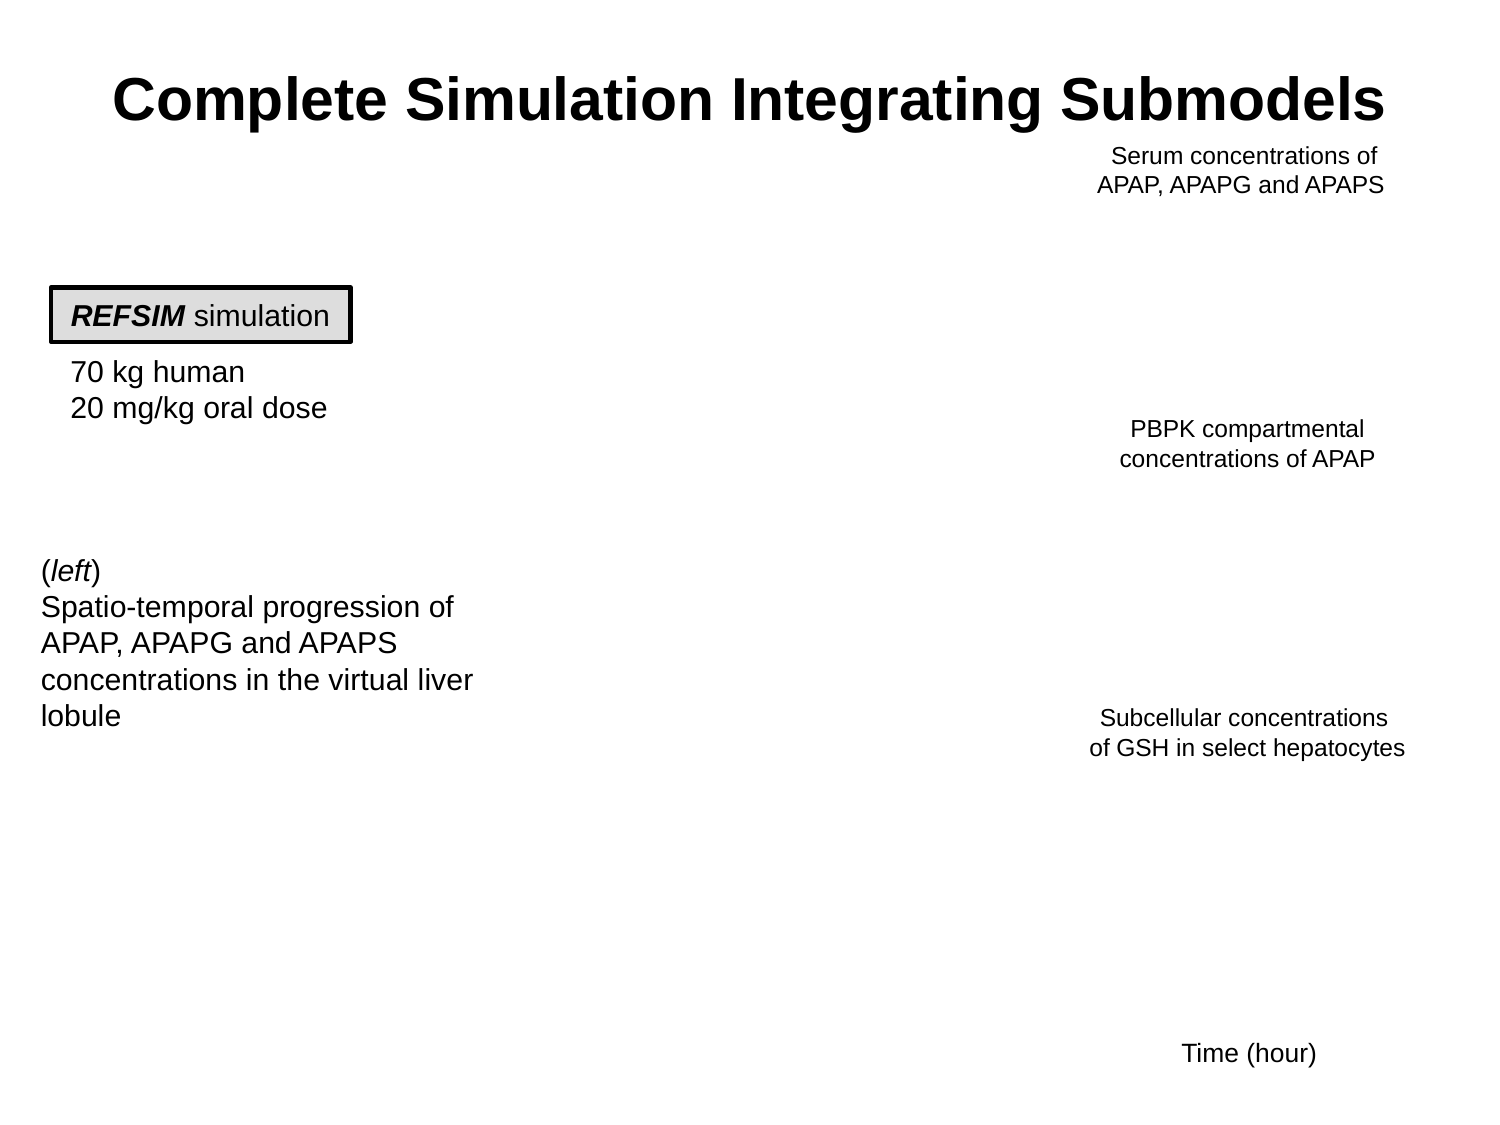

Complete Simulation Integrating Submodels
Serum concentrations of
APAP, APAPG and APAPS
REFSIM simulation

70 kg human
20 mg/kg oral dose
PBPK compartmental
concentrations of APAP
(left)
Spatio-temporal progression of APAP, APAPG and APAPS concentrations in the virtual liver lobule
Subcellular concentrations
of GSH in select hepatocytes
Time (hour)